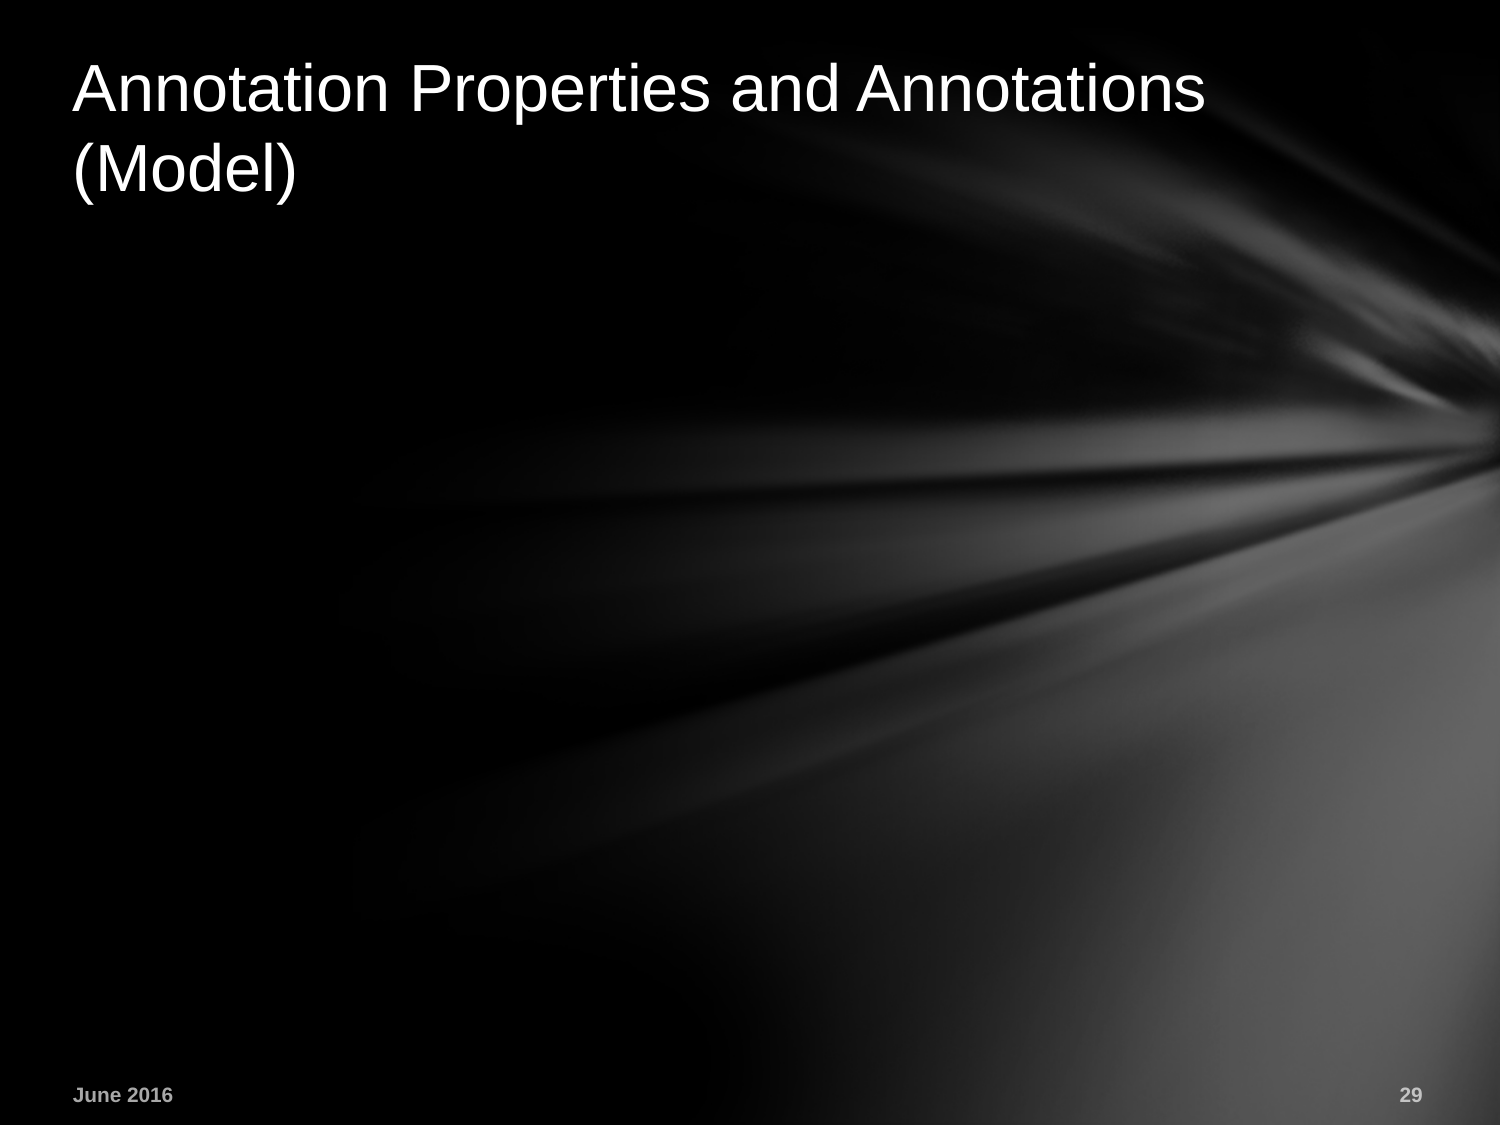

# Annotation Properties and Annotations (Model)

June 2016

29